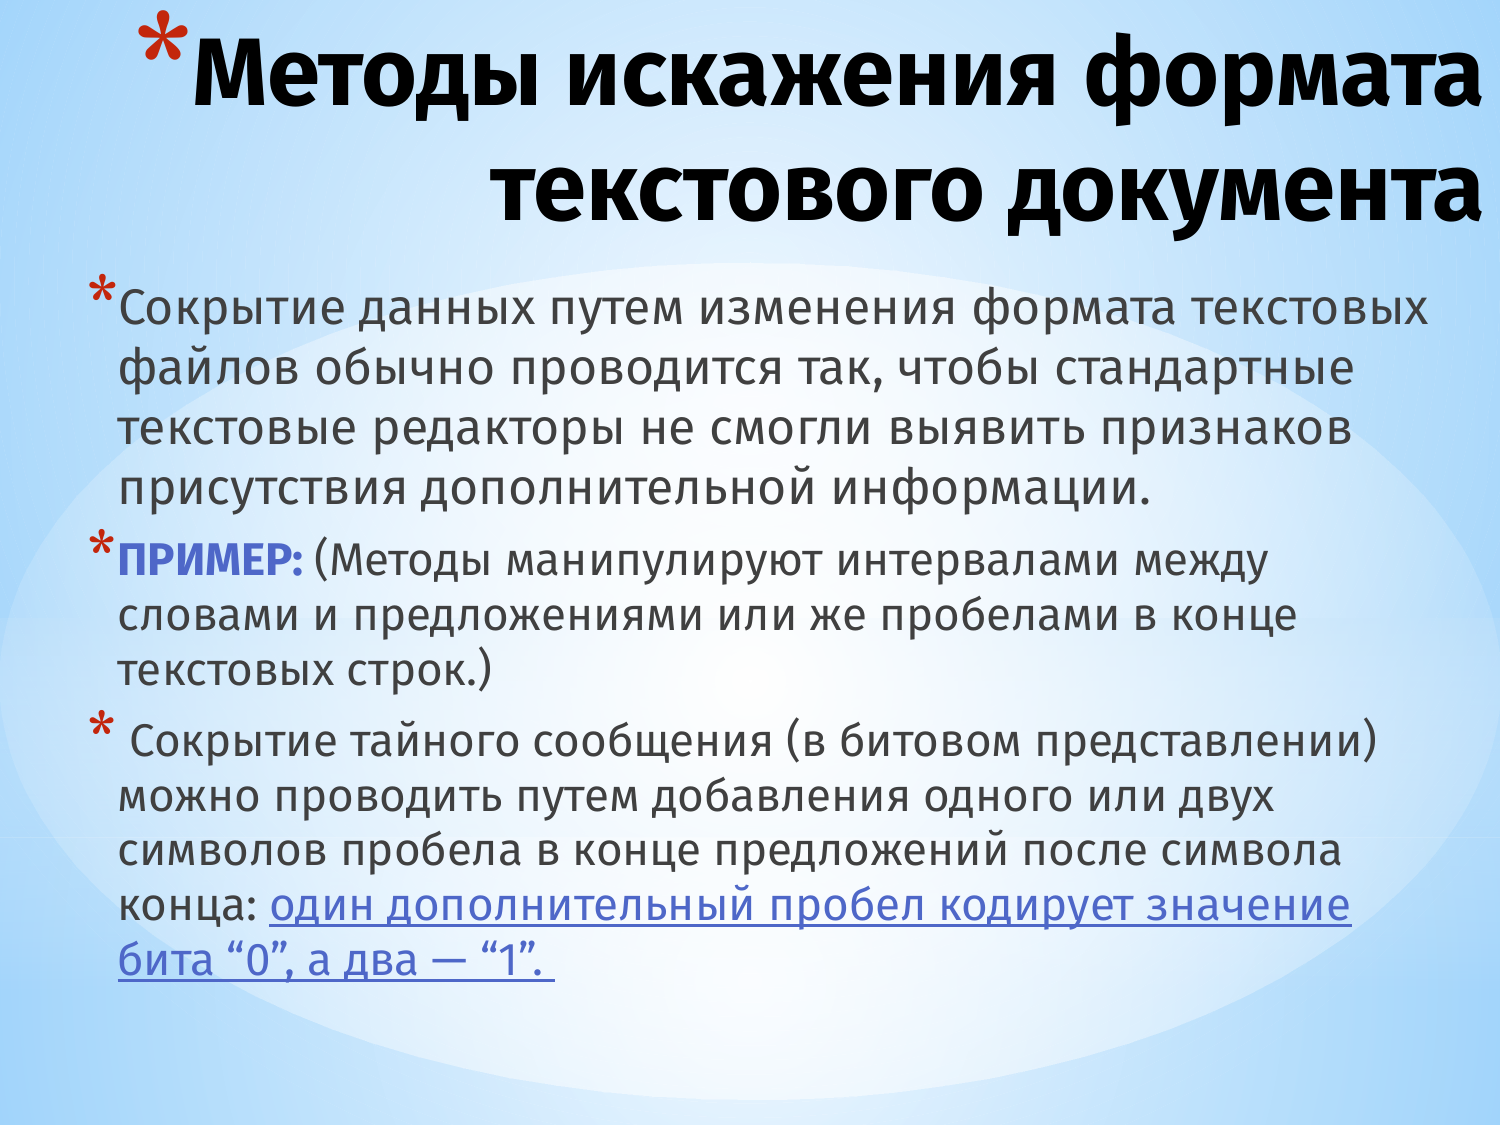

# Методы искажения формата текстового документа
Сокрытие данных путем изменения формата текстовых файлов обычно проводится так, чтобы стандартные текстовые редакторы не смогли выявить признаков присутствия дополнительной информации.
ПРИМЕР: (Методы манипулируют интервалами между словами и предложениями или же пробелами в конце текстовых строк.)
 Сокрытие тайного сообщения (в битовом представлении) можно проводить путем добавления одного или двух символов пробела в конце предложений после символа конца: один дополнительный пробел кодирует значение бита “0”, а два — “1”.